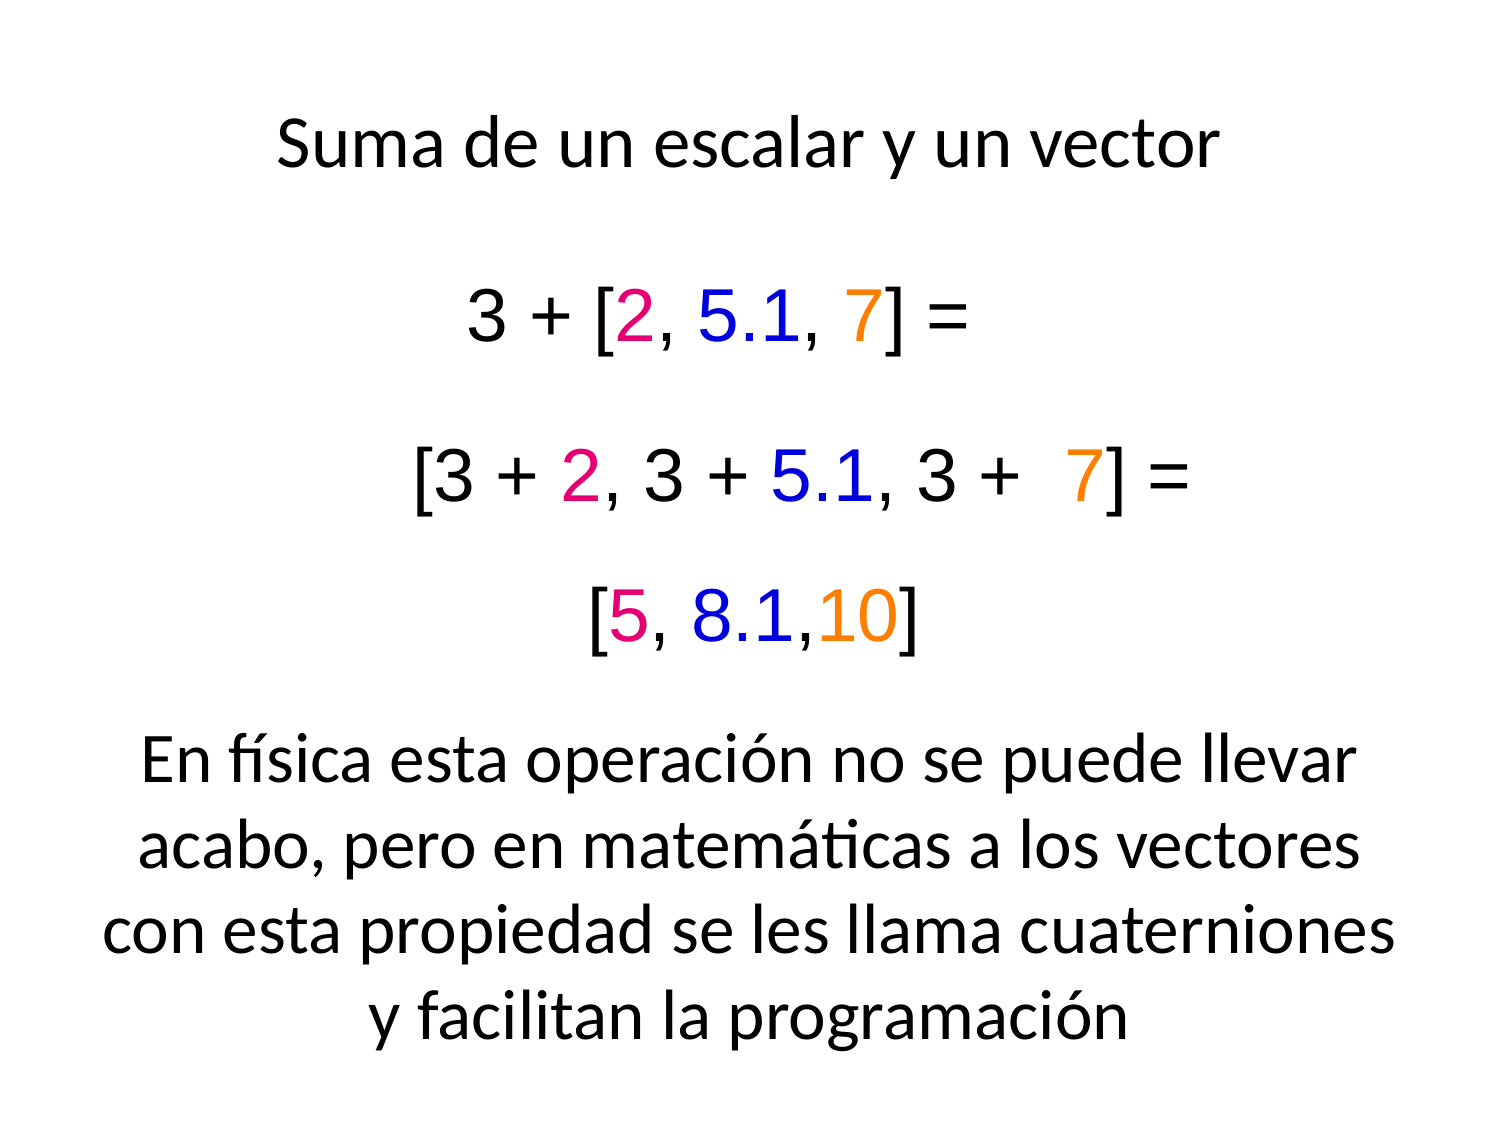

# Suma de un escalar y un vector
3 + [2, 5.1, 7] =
[3 + 2, 3 + 5.1, 3 +  7] =
[5, 8.1,10]
En física esta operación no se puede llevar acabo, pero en matemáticas a los vectores con esta propiedad se les llama cuaterniones y facilitan la programación